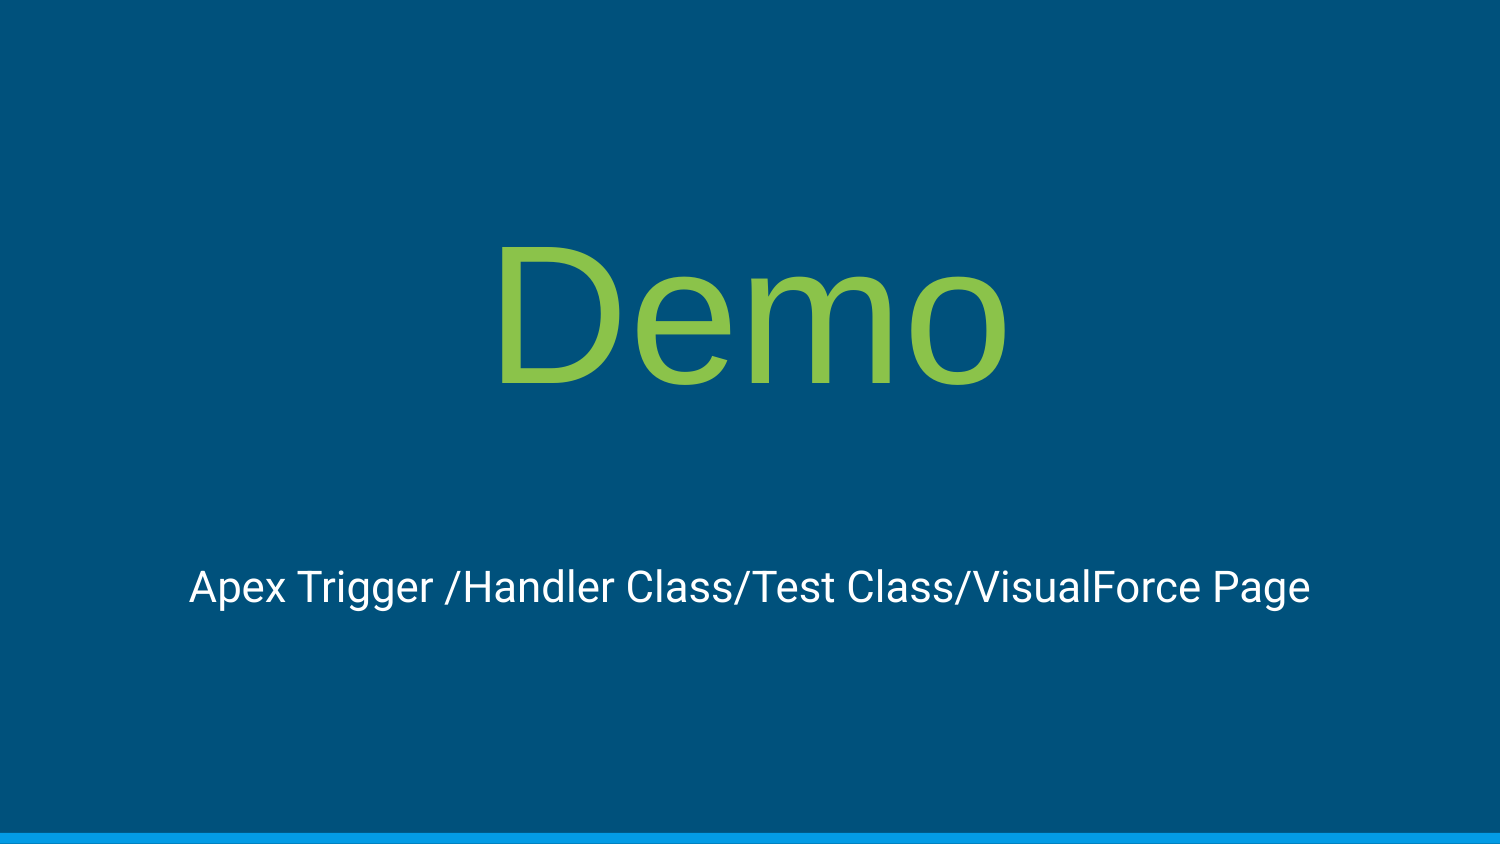

# Demo
Apex Trigger /Handler Class/Test Class/VisualForce Page